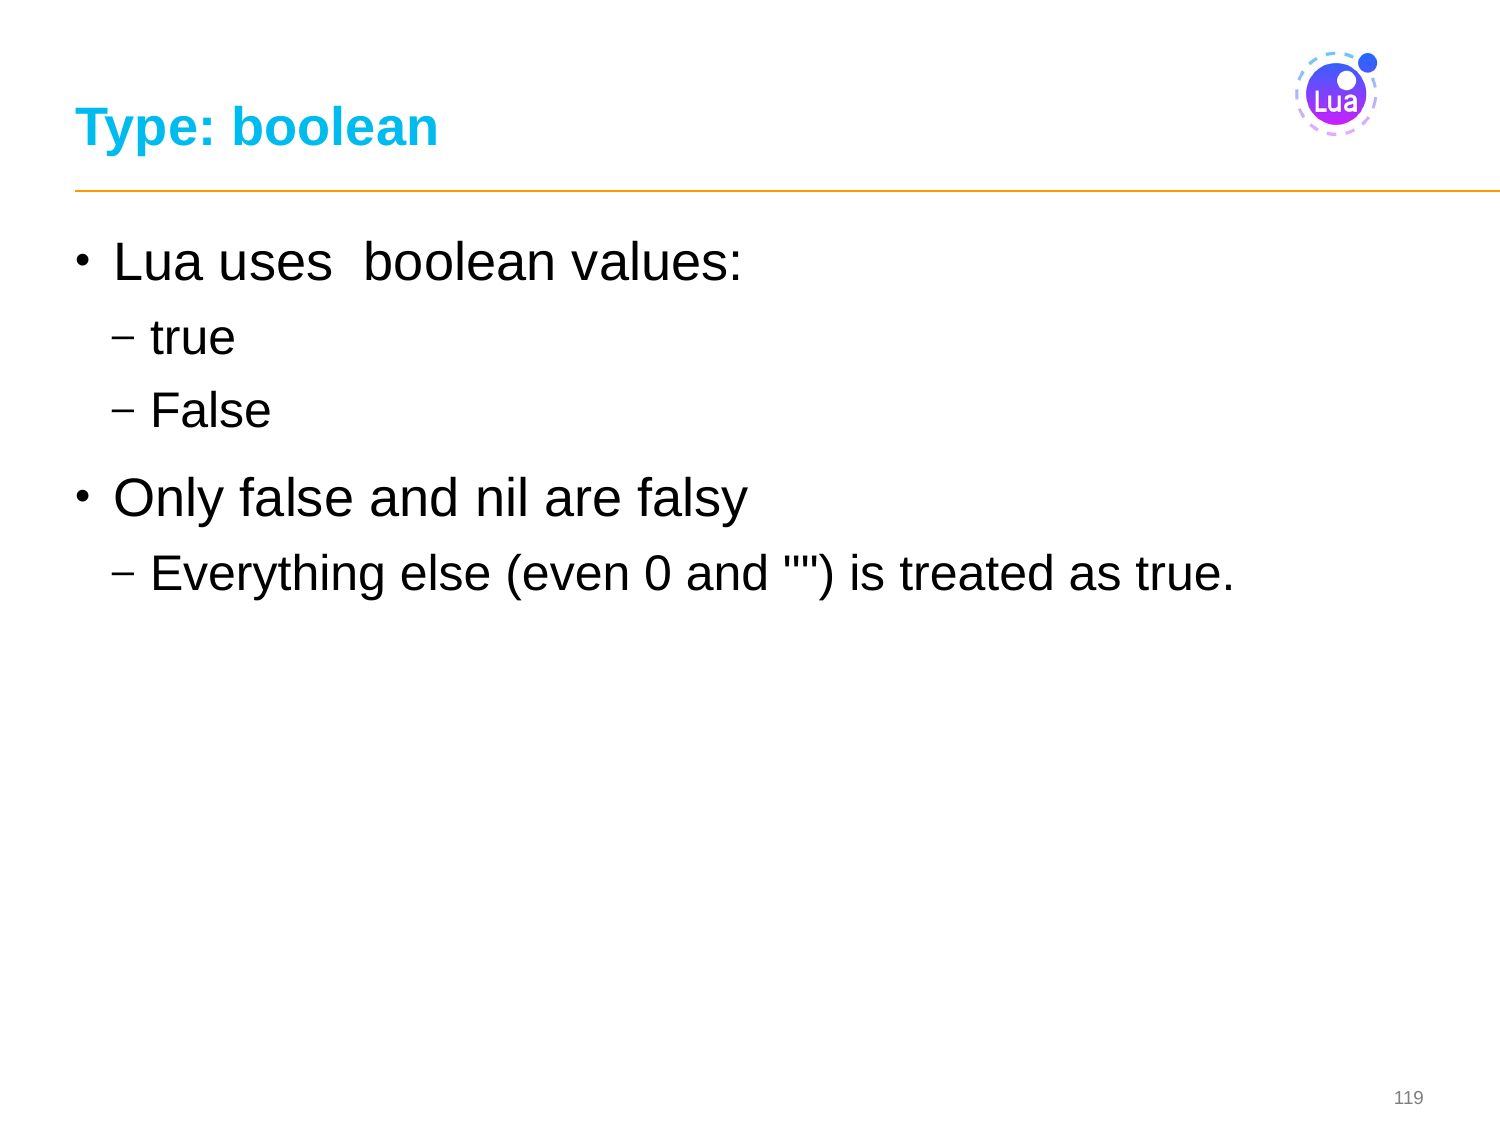

# Type: boolean
Lua uses  boolean values:
true
False
Only false and nil are falsy
Everything else (even 0 and "") is treated as true.